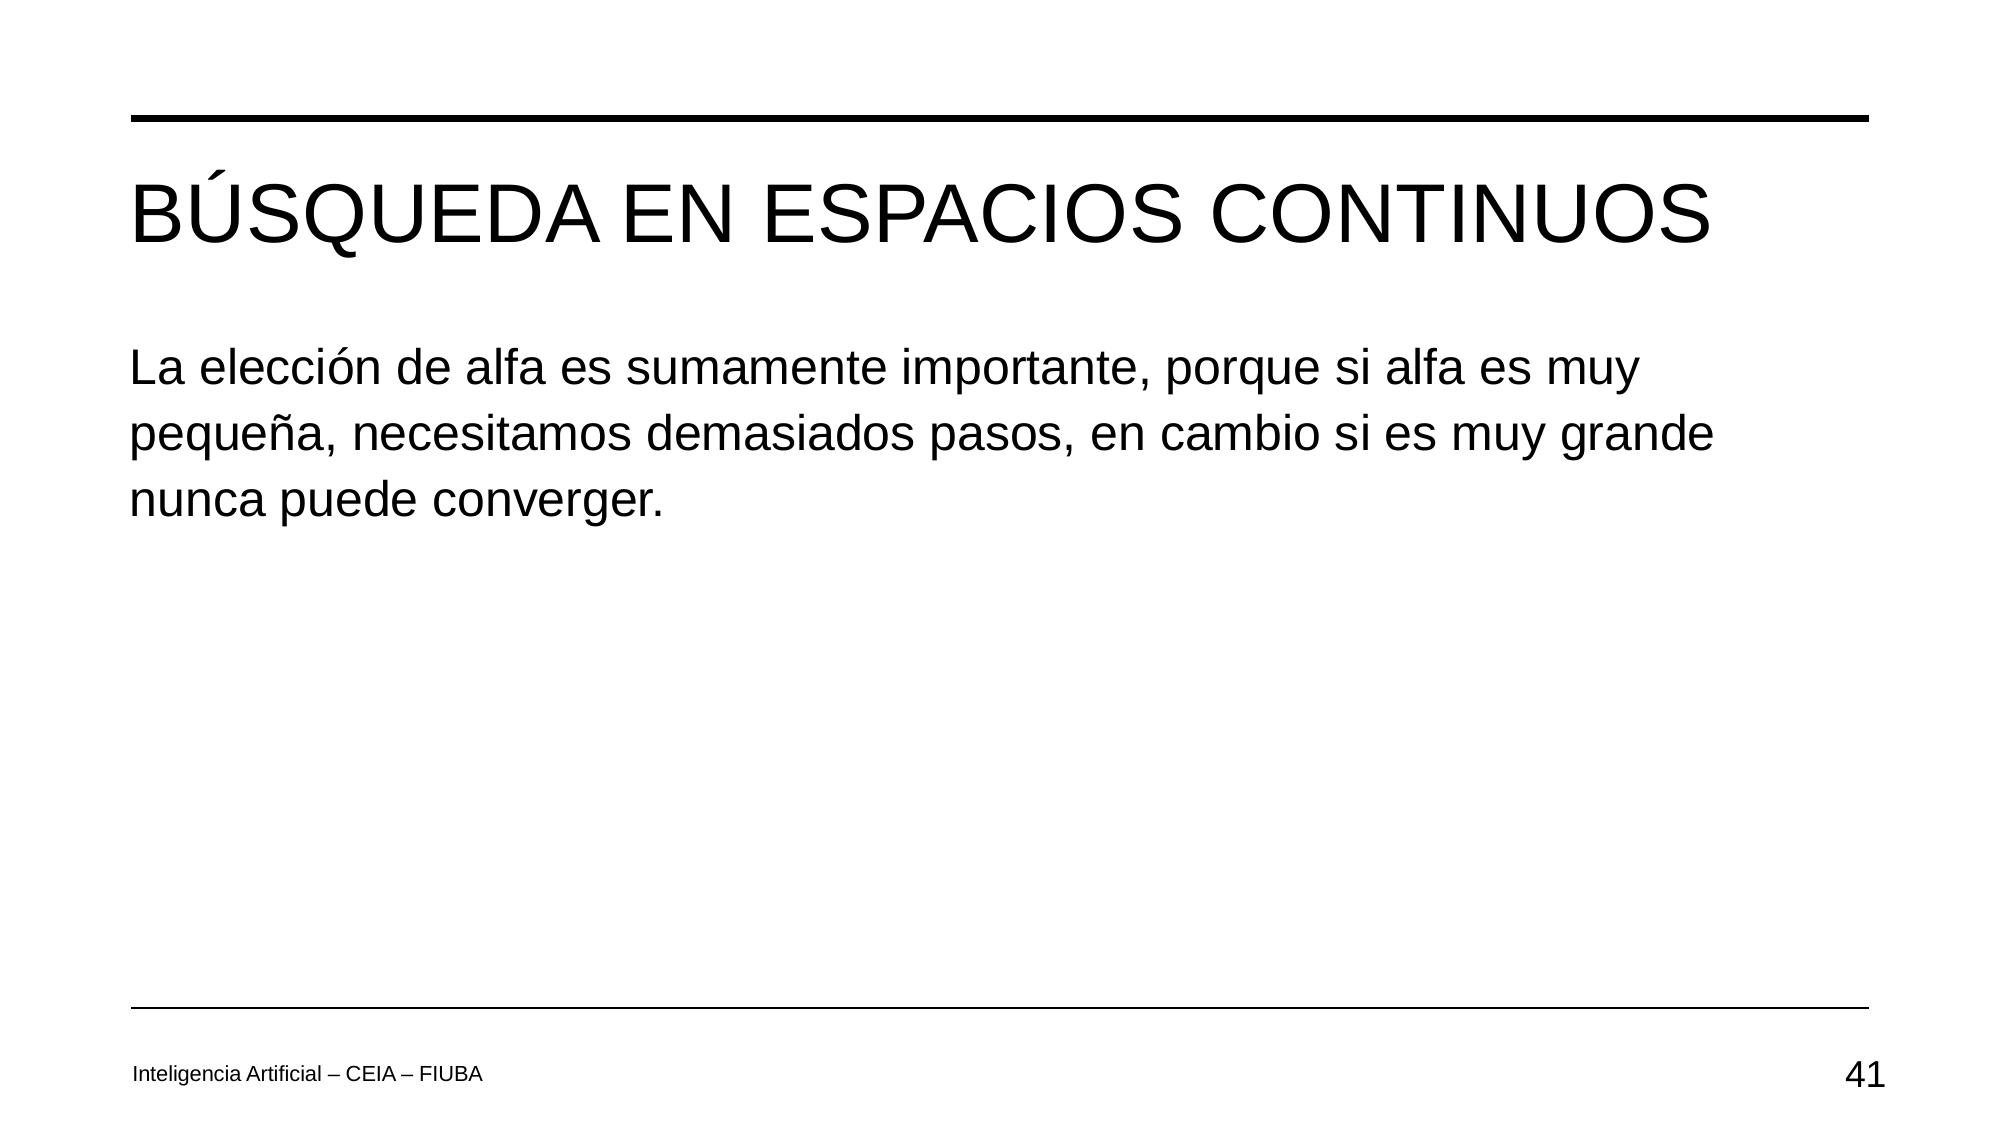

# Búsqueda en espacios continuos
La elección de alfa es sumamente importante, porque si alfa es muy pequeña, necesitamos demasiados pasos, en cambio si es muy grande nunca puede converger.
Inteligencia Artificial – CEIA – FIUBA
41